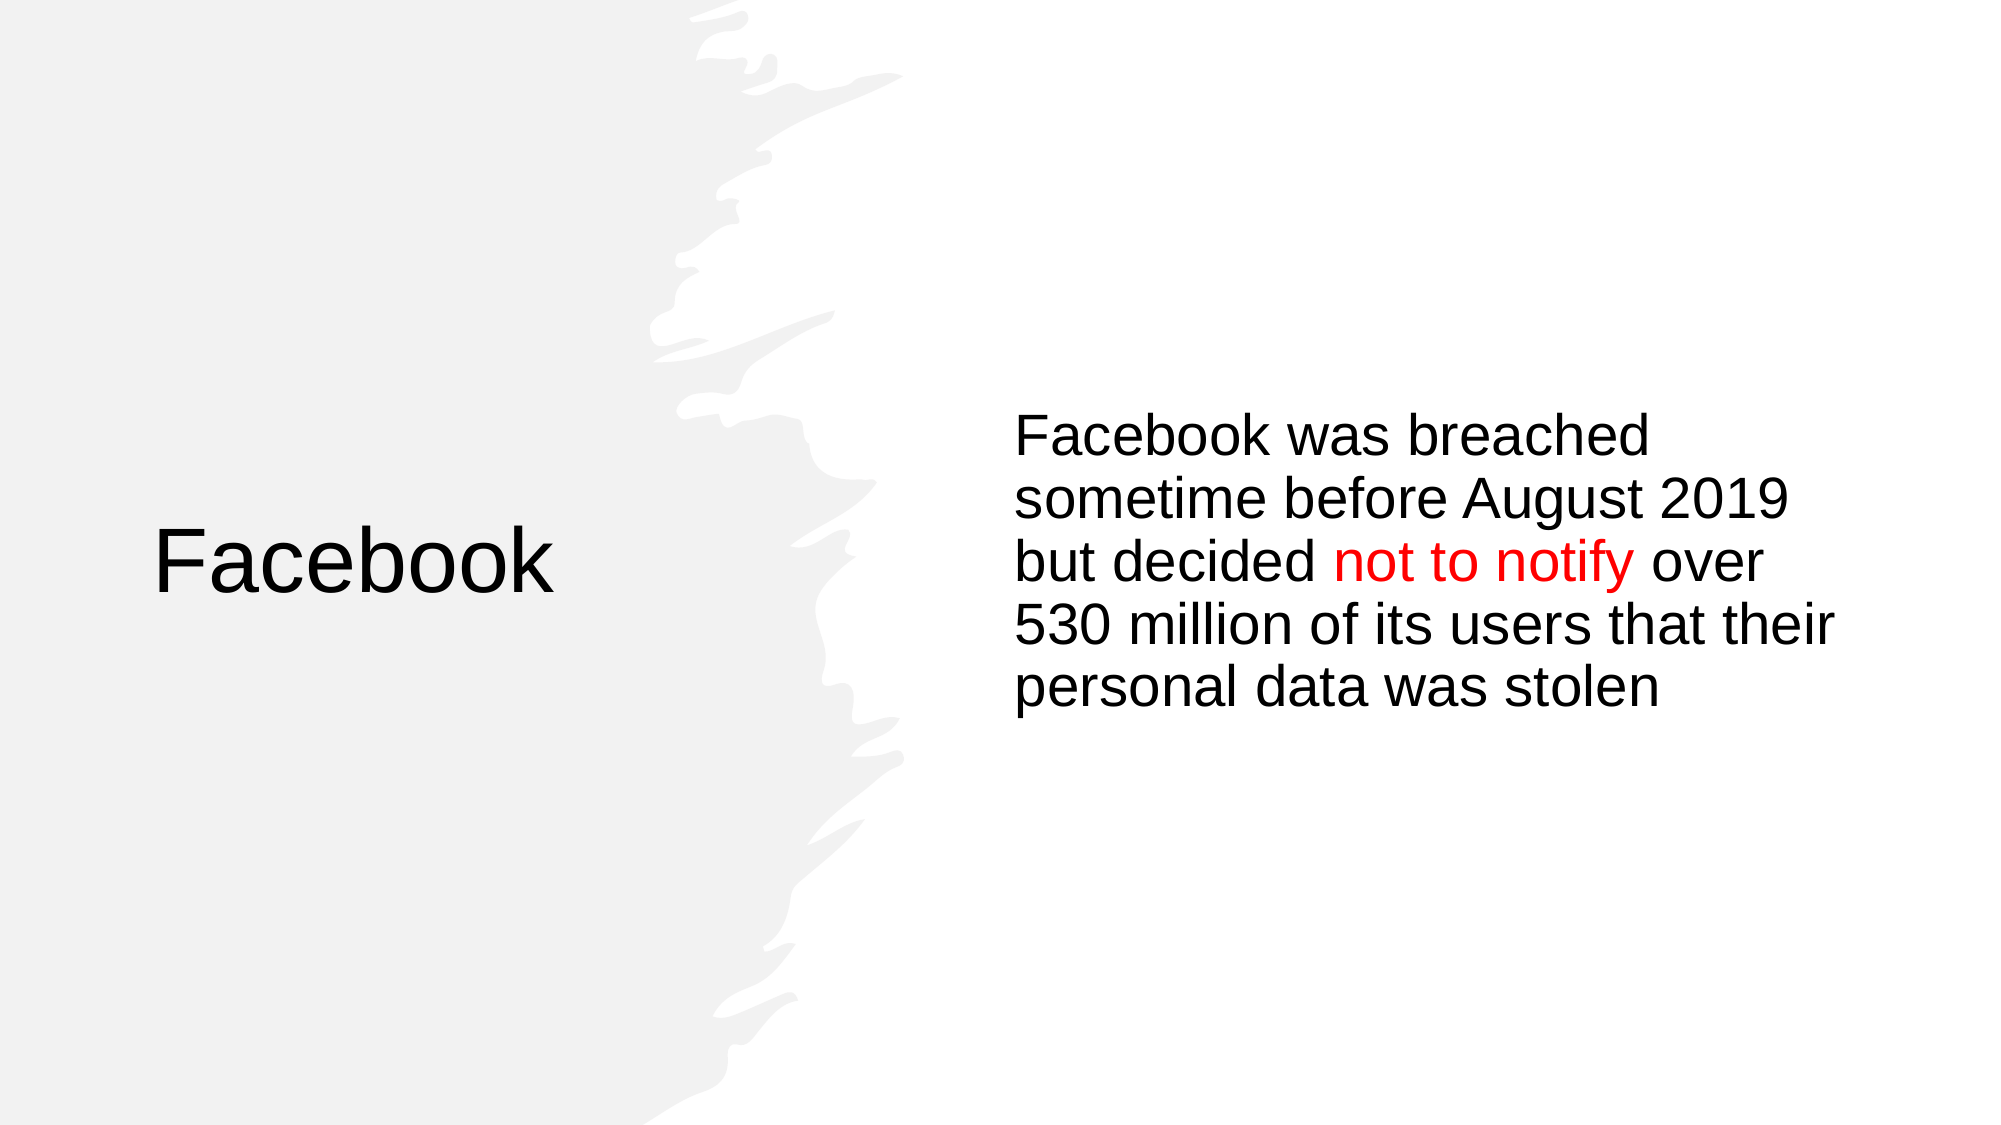

# Facebook
Facebook was breached sometime before August 2019 but decided not to notify over 530 million of its users that their personal data was stolen